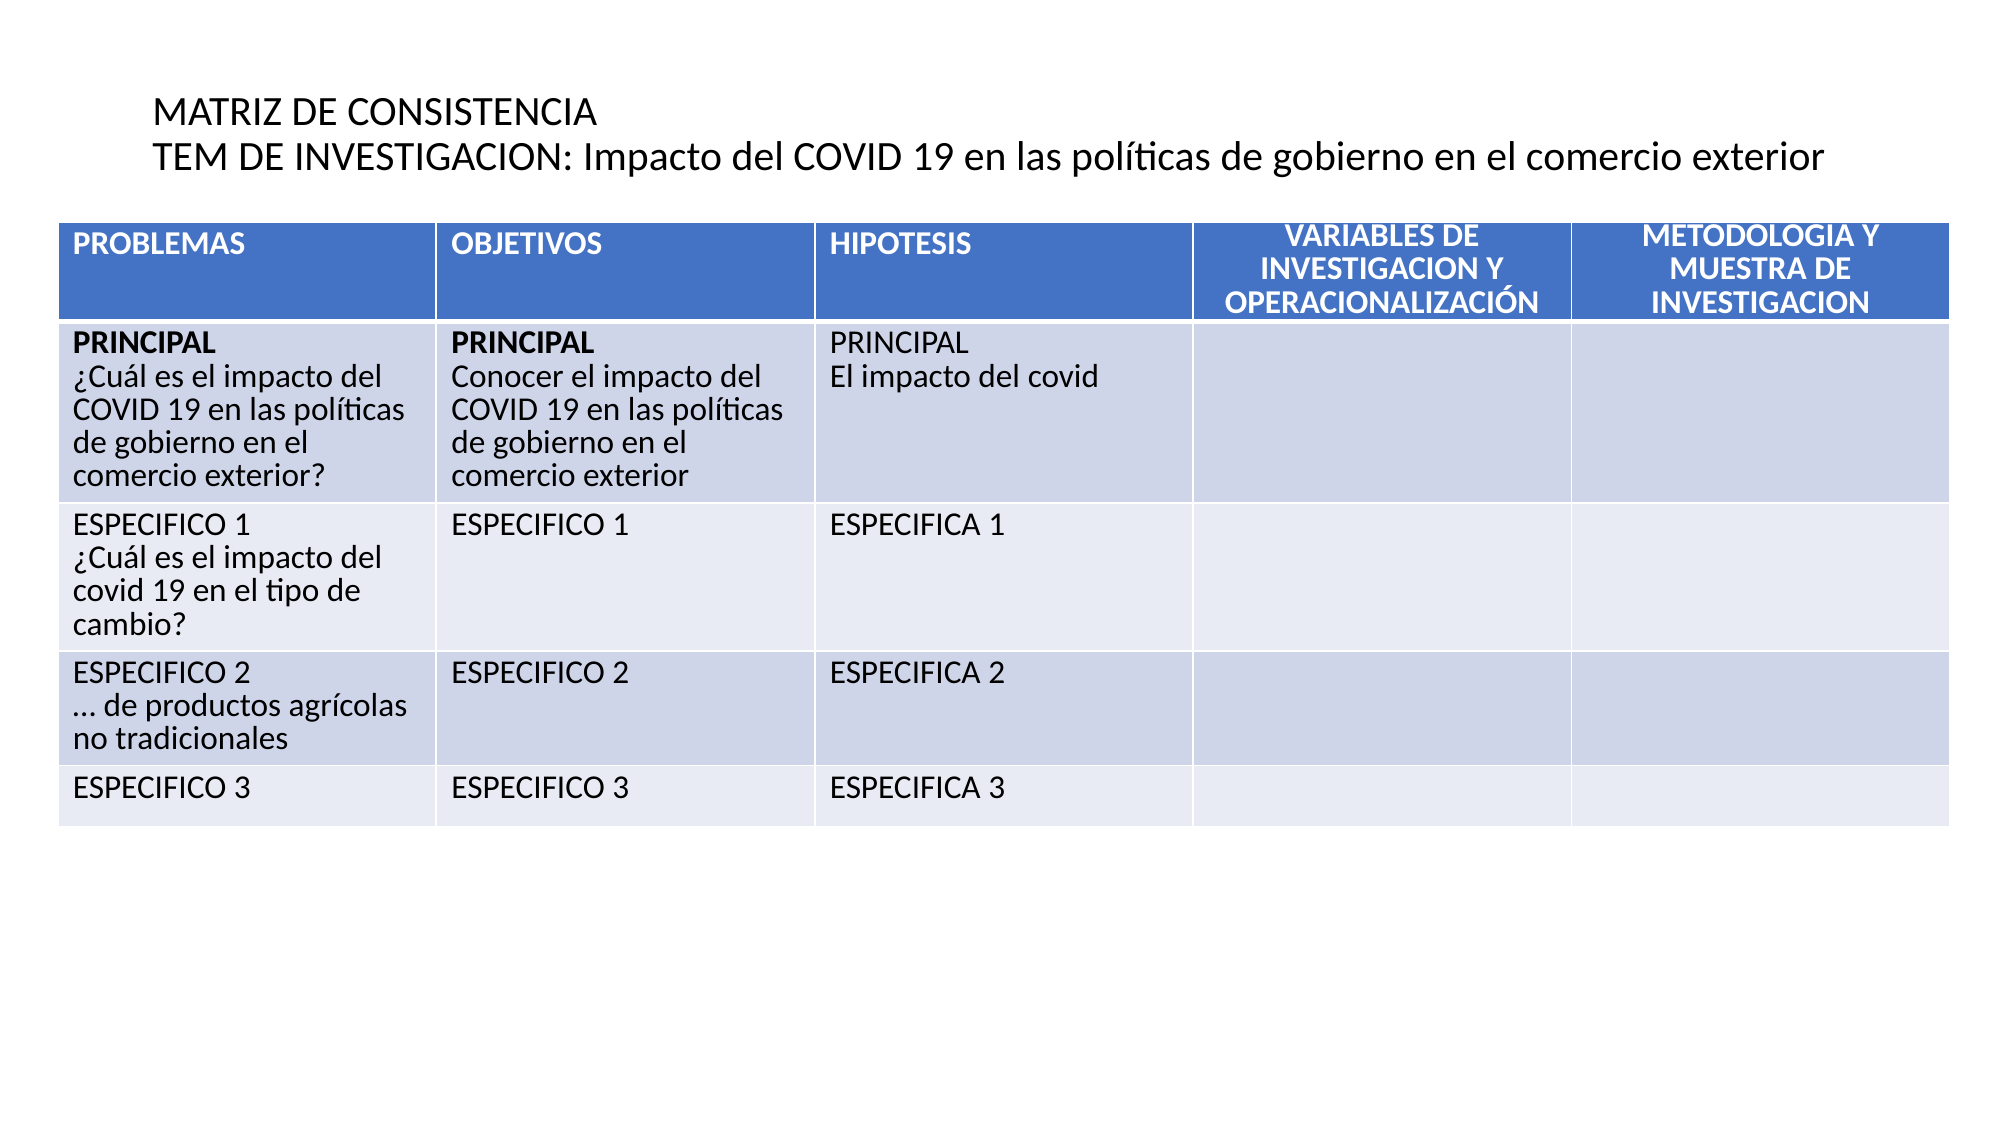

# MATRIZ DE CONSISTENCIA TEM DE INVESTIGACION: Impacto del COVID 19 en las políticas de gobierno en el comercio exterior
| PROBLEMAS | OBJETIVOS | HIPOTESIS | VARIABLES DE INVESTIGACION Y OPERACIONALIZACIÓN | METODOLOGIA Y MUESTRA DE INVESTIGACION |
| --- | --- | --- | --- | --- |
| PRINCIPAL ¿Cuál es el impacto del COVID 19 en las políticas de gobierno en el comercio exterior? | PRINCIPAL Conocer el impacto del COVID 19 en las políticas de gobierno en el comercio exterior | PRINCIPAL El impacto del covid |  |  |
| ESPECIFICO 1 ¿Cuál es el impacto del covid 19 en el tipo de cambio? | ESPECIFICO 1 | ESPECIFICA 1 |  |  |
| ESPECIFICO 2 … de productos agrícolas no tradicionales | ESPECIFICO 2 | ESPECIFICA 2 |  |  |
| ESPECIFICO 3 | ESPECIFICO 3 | ESPECIFICA 3 |  |  |